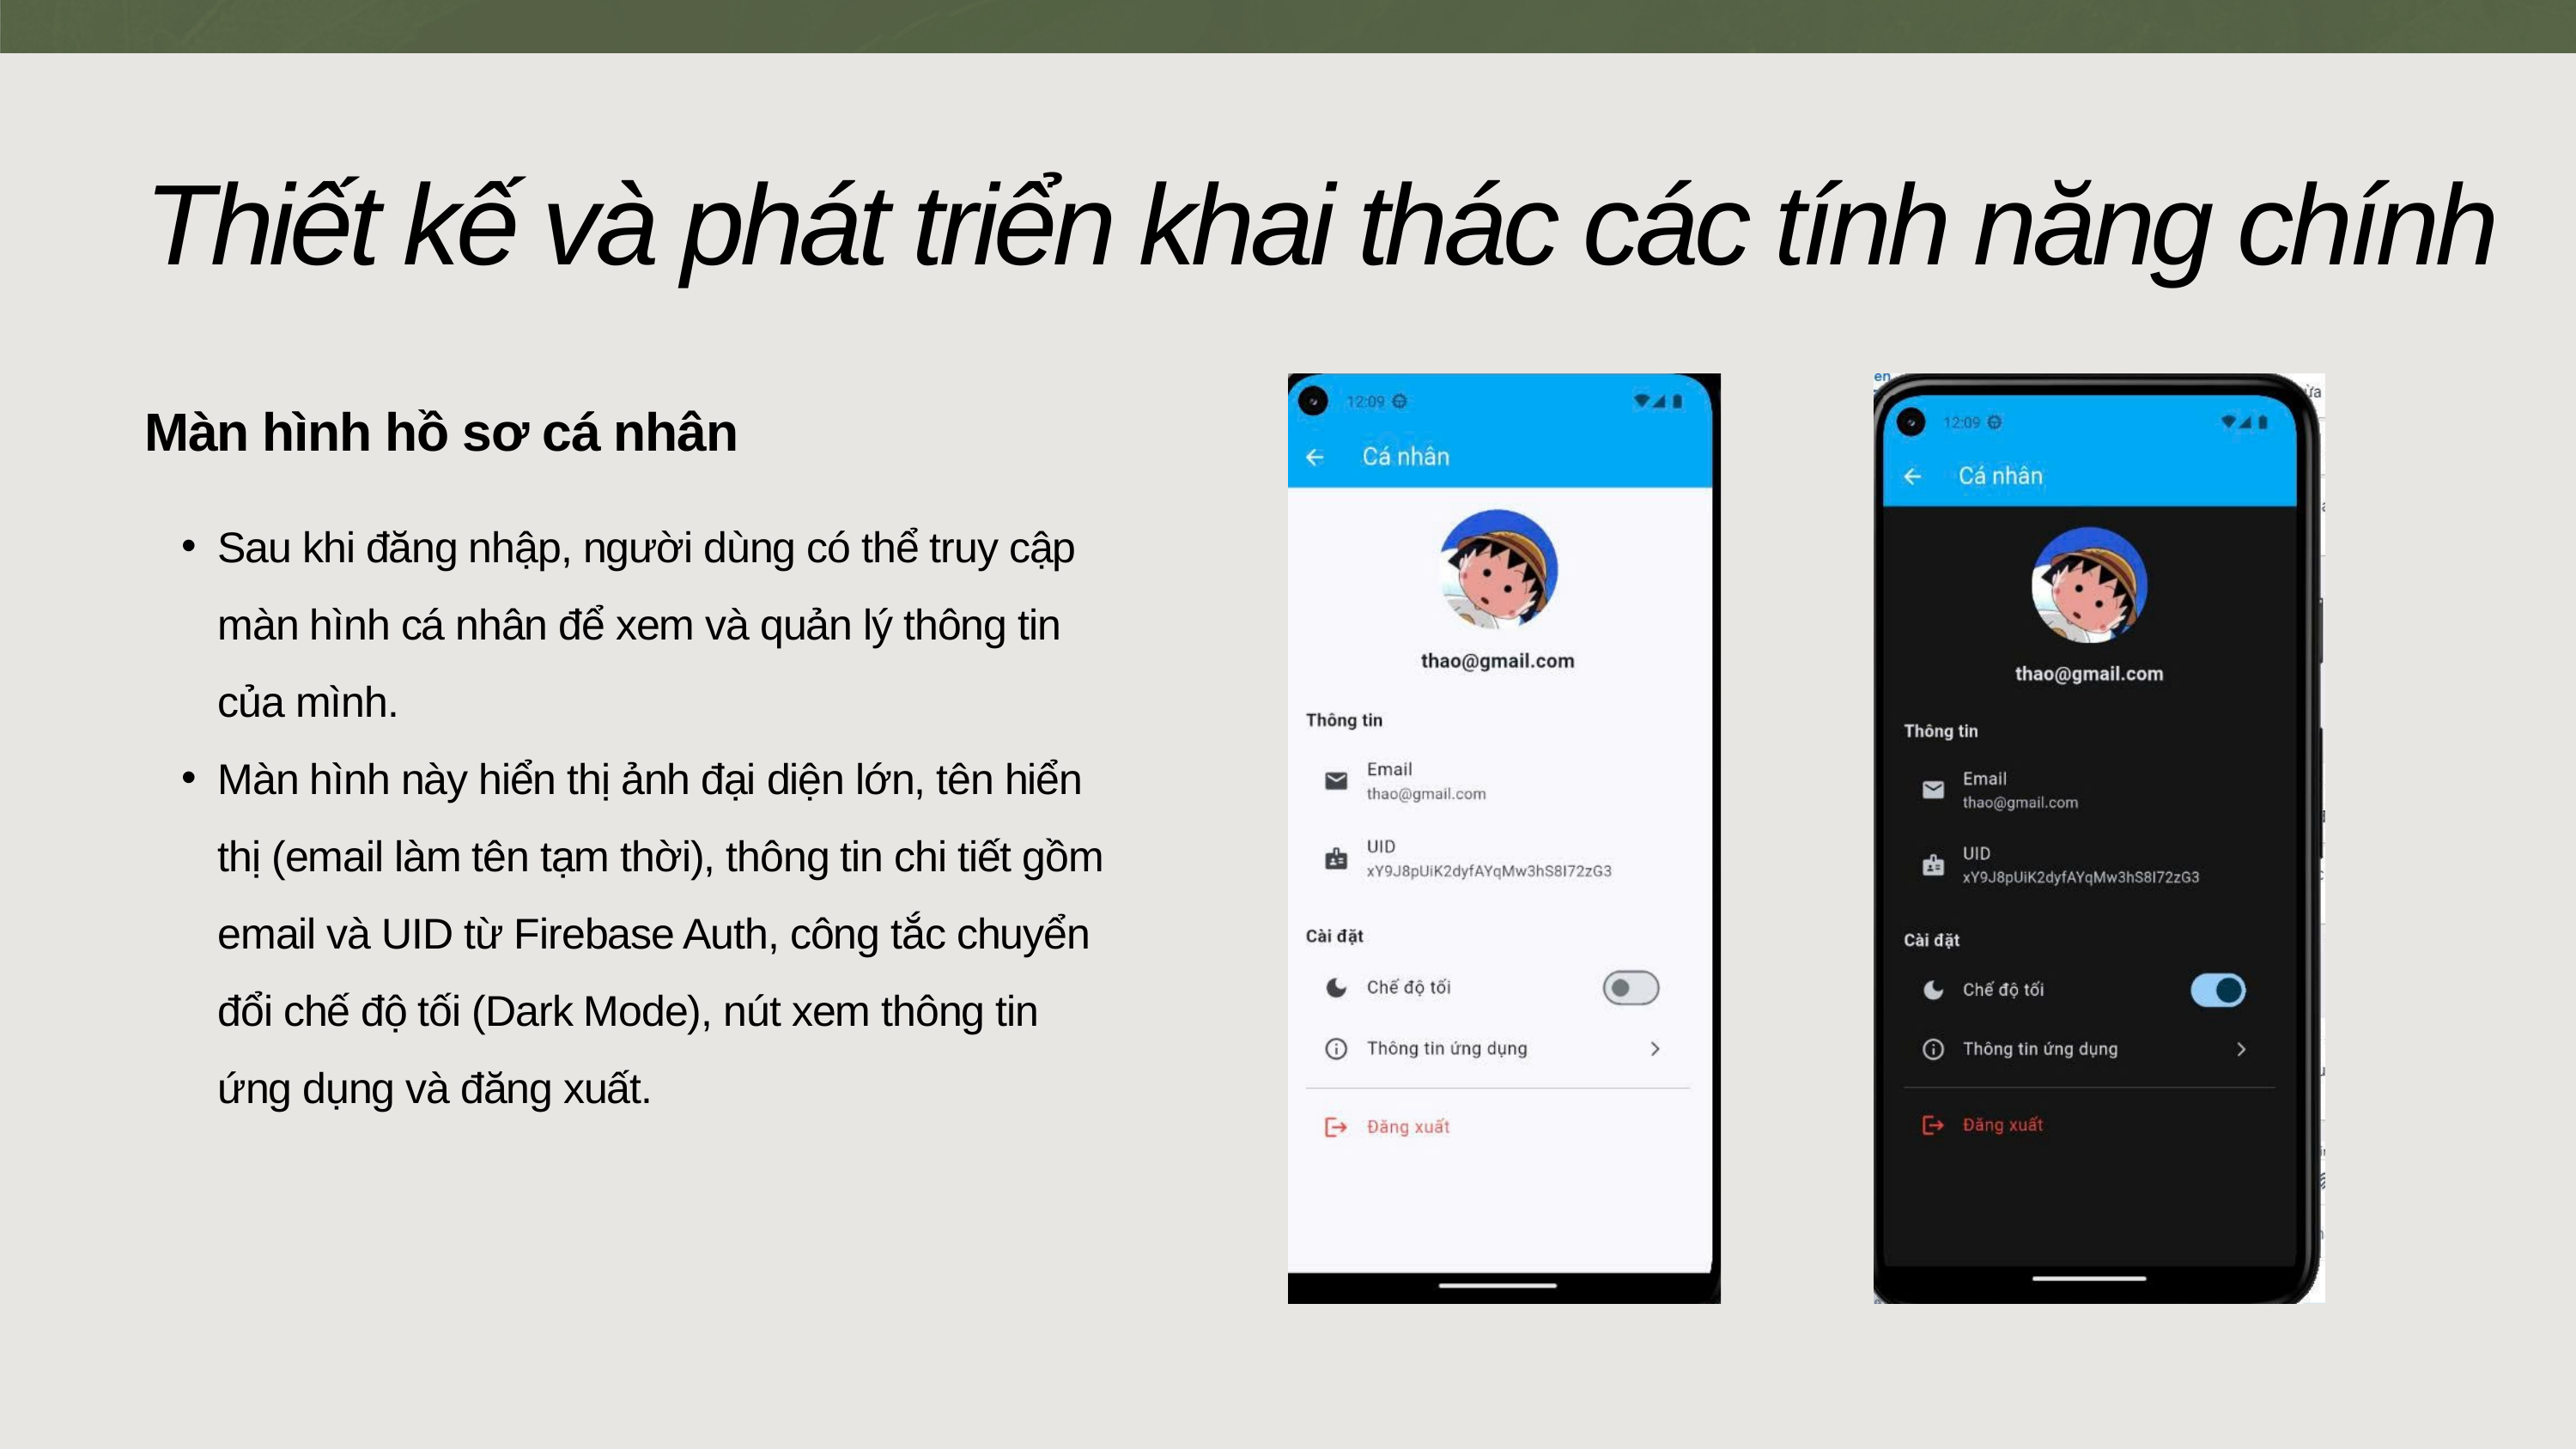

Thiết kế và phát triển khai thác các tính năng chính

Màn hình hồ sơ cá nhân

Sau khi đăng nhập, người dùng có thể truy cập màn hình cá nhân để xem và quản lý thông tin của mình.
Màn hình này hiển thị ảnh đại diện lớn, tên hiển thị (email làm tên tạm thời), thông tin chi tiết gồm email và UID từ Firebase Auth, công tắc chuyển đổi chế độ tối (Dark Mode), nút xem thông tin ứng dụng và đăng xuất.